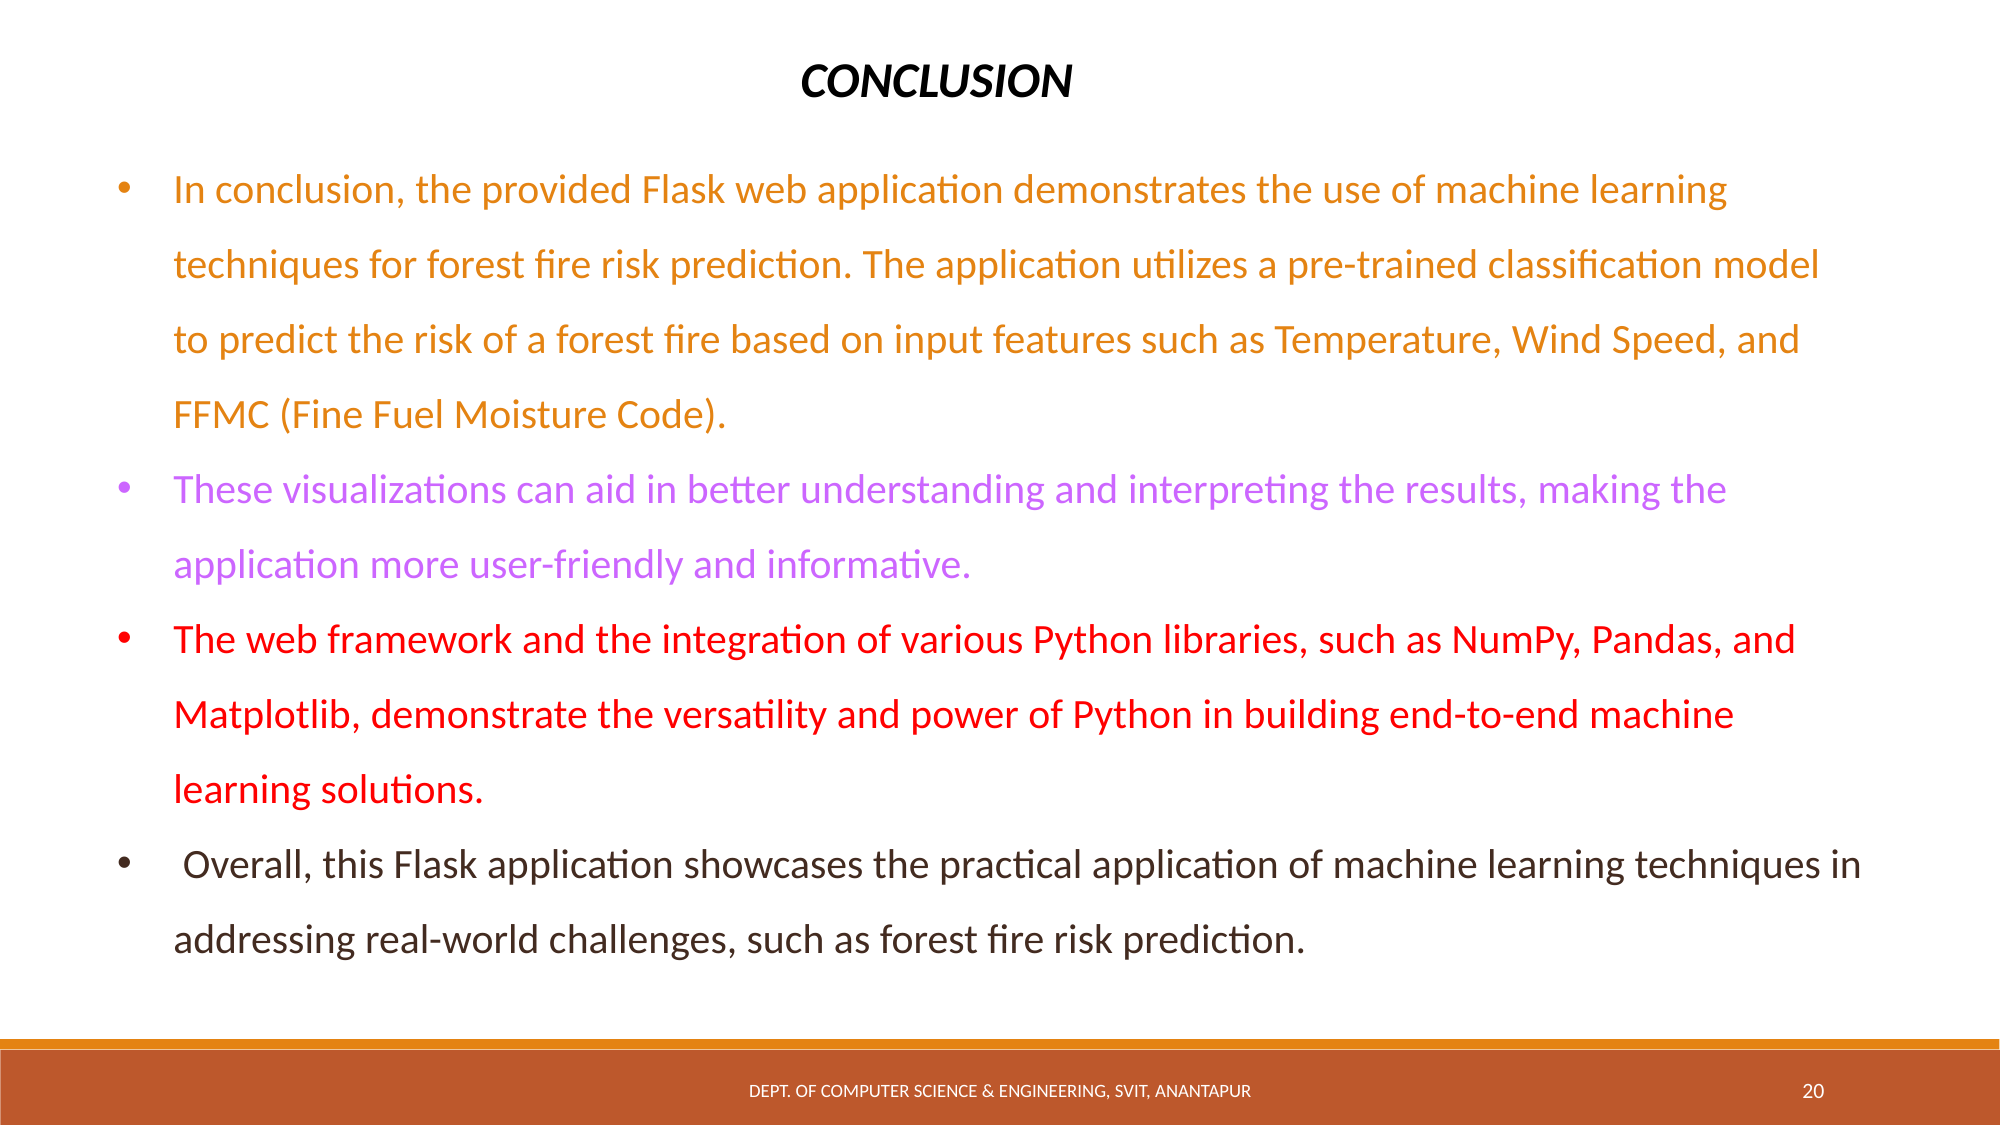

CONCLUSION
In conclusion, the provided Flask web application demonstrates the use of machine learning techniques for forest fire risk prediction. The application utilizes a pre-trained classification model to predict the risk of a forest fire based on input features such as Temperature, Wind Speed, and FFMC (Fine Fuel Moisture Code).
These visualizations can aid in better understanding and interpreting the results, making the application more user-friendly and informative.
The web framework and the integration of various Python libraries, such as NumPy, Pandas, and Matplotlib, demonstrate the versatility and power of Python in building end-to-end machine learning solutions.
 Overall, this Flask application showcases the practical application of machine learning techniques in addressing real-world challenges, such as forest fire risk prediction.
Dept. of Computer Science & Engineering, SVIT, Anantapur
20